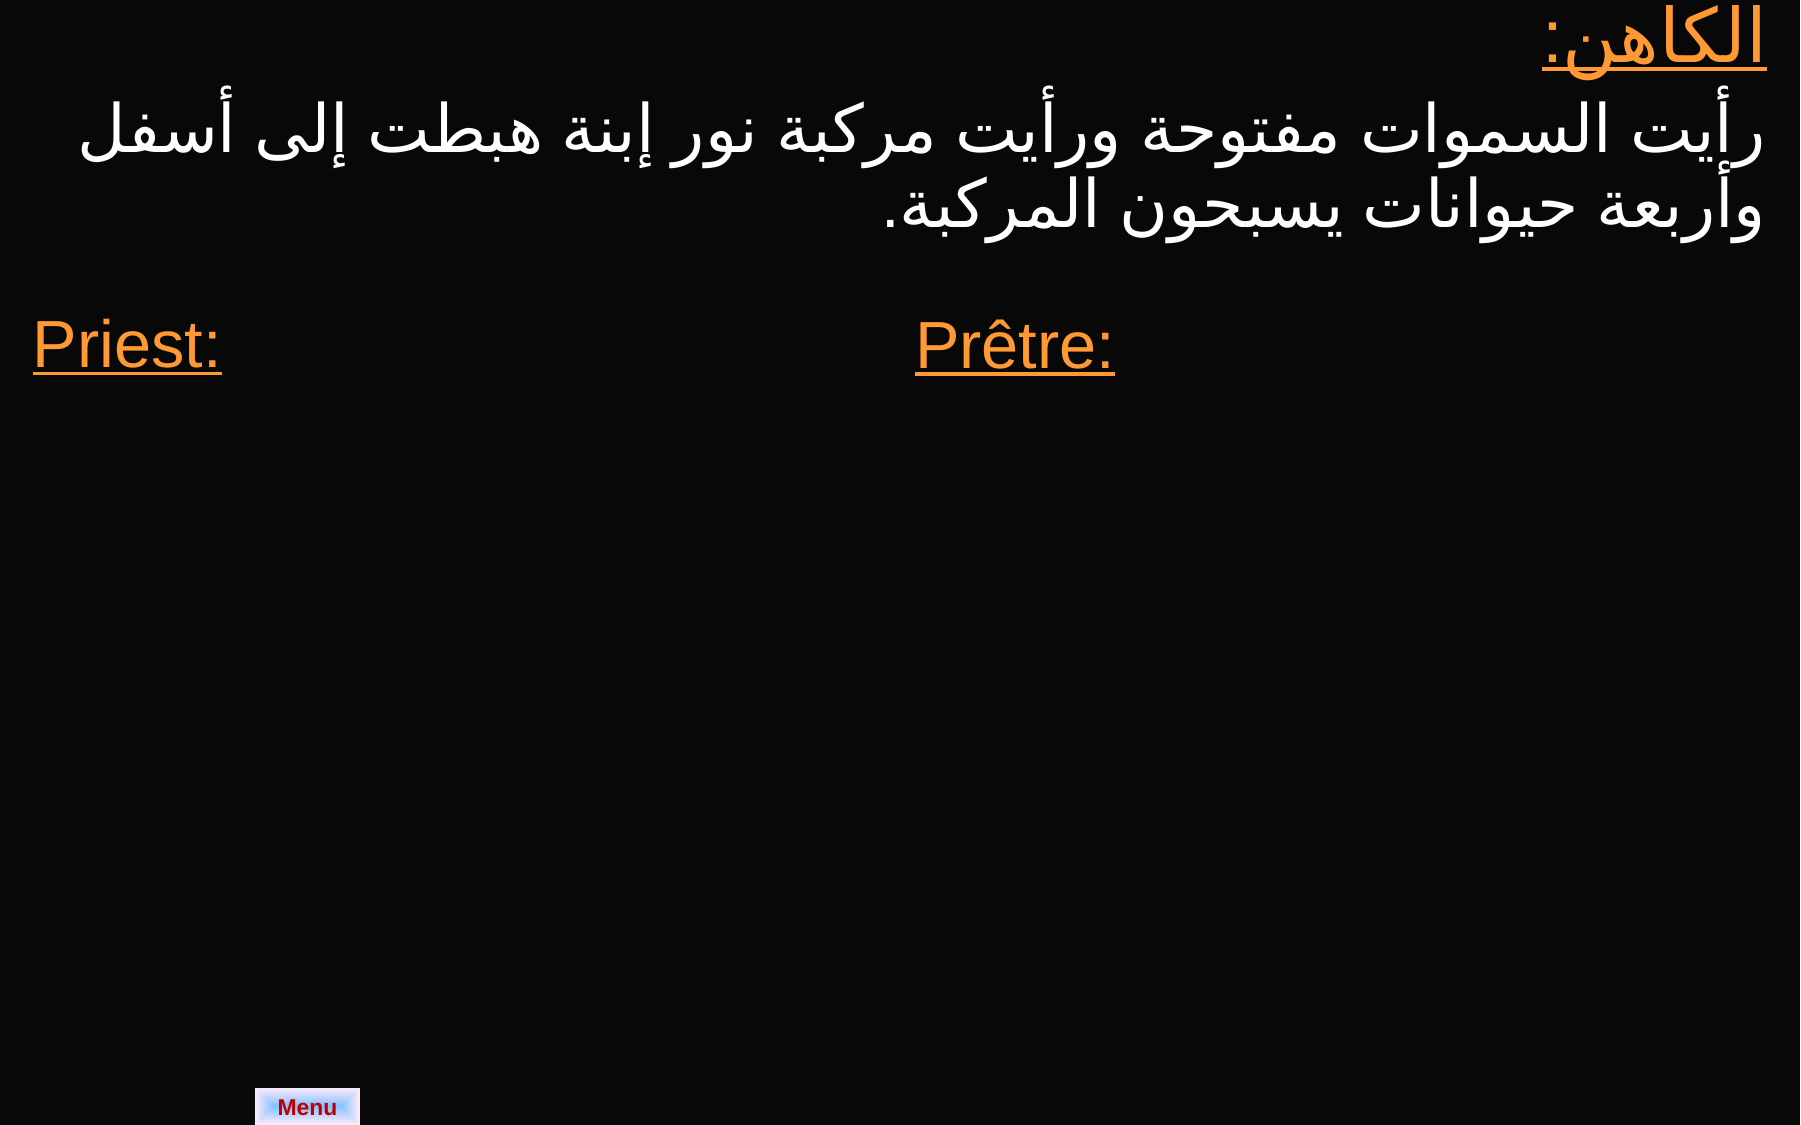

| الكاهن: رأيت السموات مفتوحة ورأيت مركبة نور إبنة هبطت إلى أسفل وأربعة حيوانات يسبحون المركبة. |  |
| --- | --- |
| Priest: | Prêtre: |

Menu